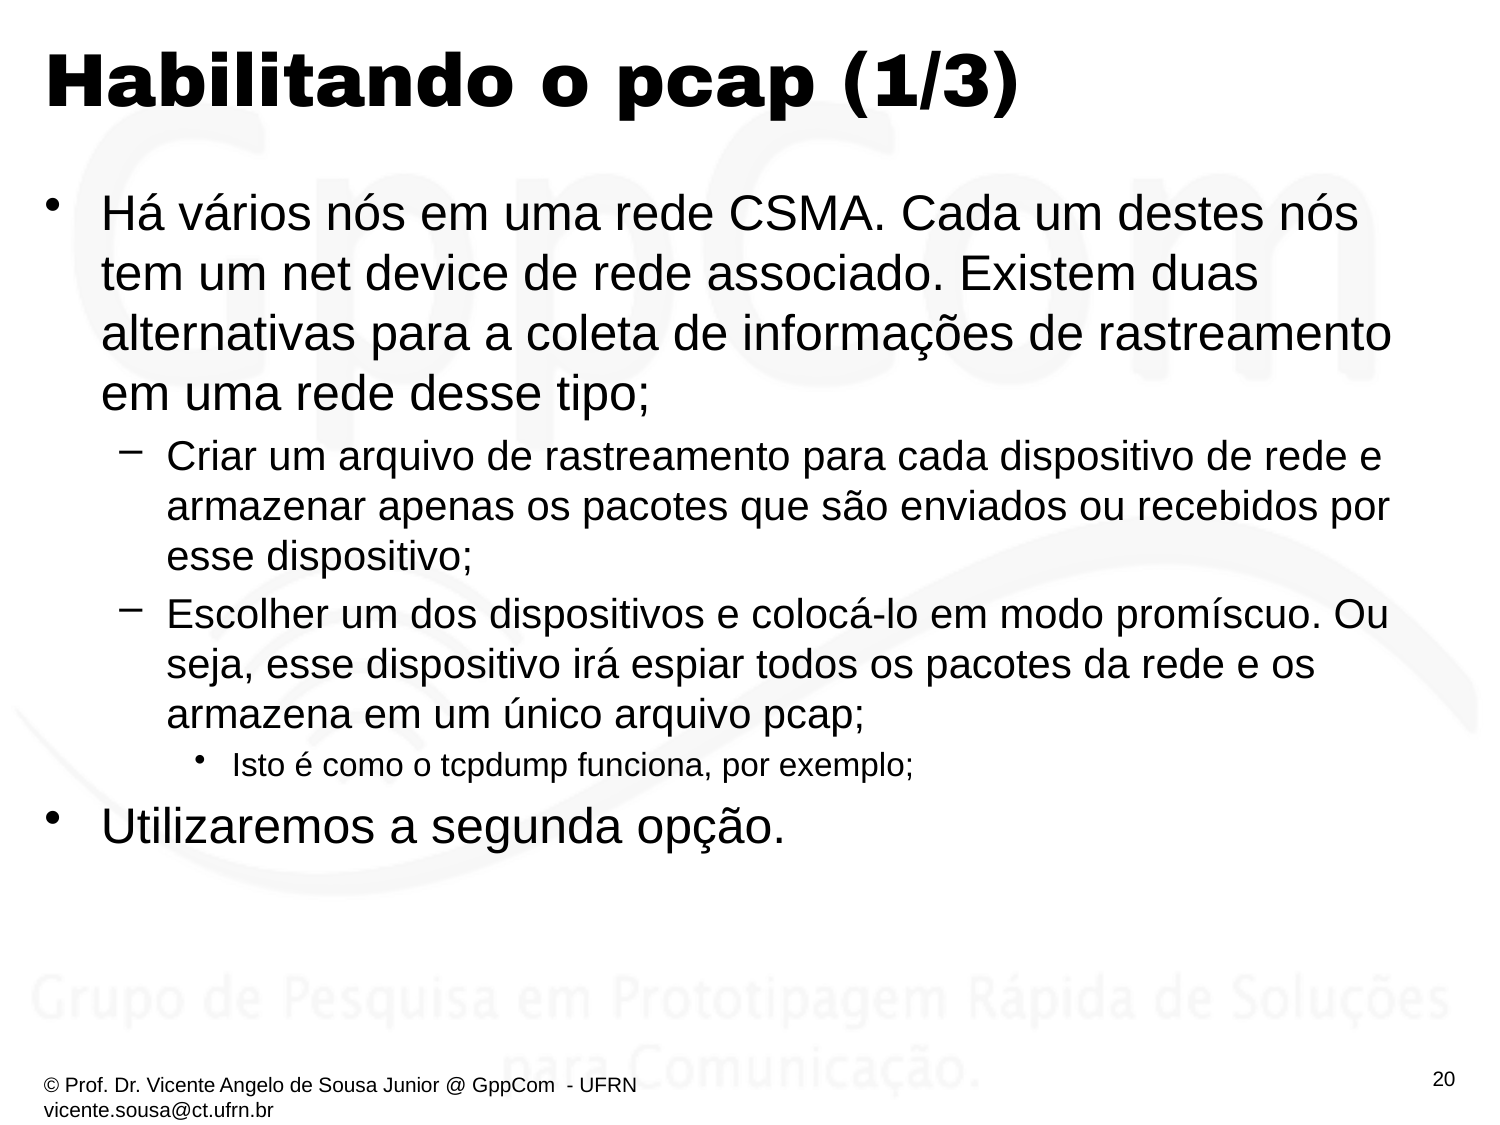

# Habilitando o pcap (1/3)
Há vários nós em uma rede CSMA. Cada um destes nós tem um net device de rede associado. Existem duas alternativas para a coleta de informações de rastreamento em uma rede desse tipo;
Criar um arquivo de rastreamento para cada dispositivo de rede e armazenar apenas os pacotes que são enviados ou recebidos por esse dispositivo;
Escolher um dos dispositivos e colocá-lo em modo promíscuo. Ou seja, esse dispositivo irá espiar todos os pacotes da rede e os armazena em um único arquivo pcap;
Isto é como o tcpdump funciona, por exemplo;
Utilizaremos a segunda opção.
20